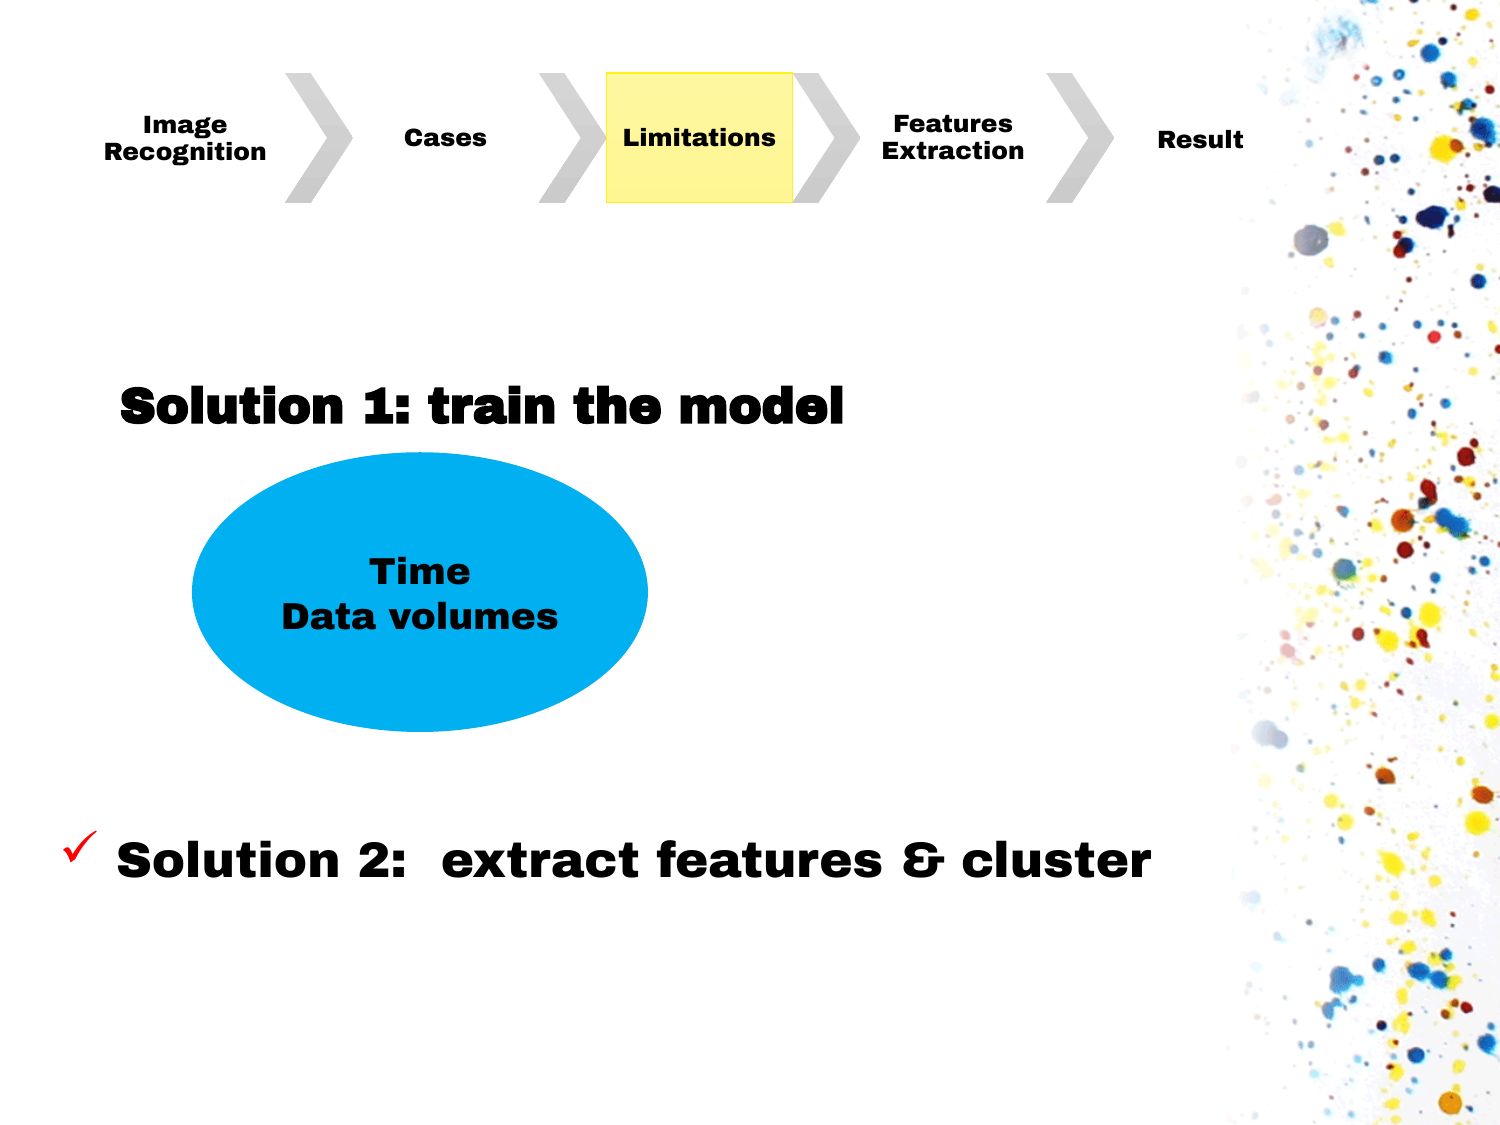

Image Recognition
Cases
Limitations
Features Extraction
Result
Solution 1: train the model

Time
Data volumes
Solution 2:  extract features & cluster